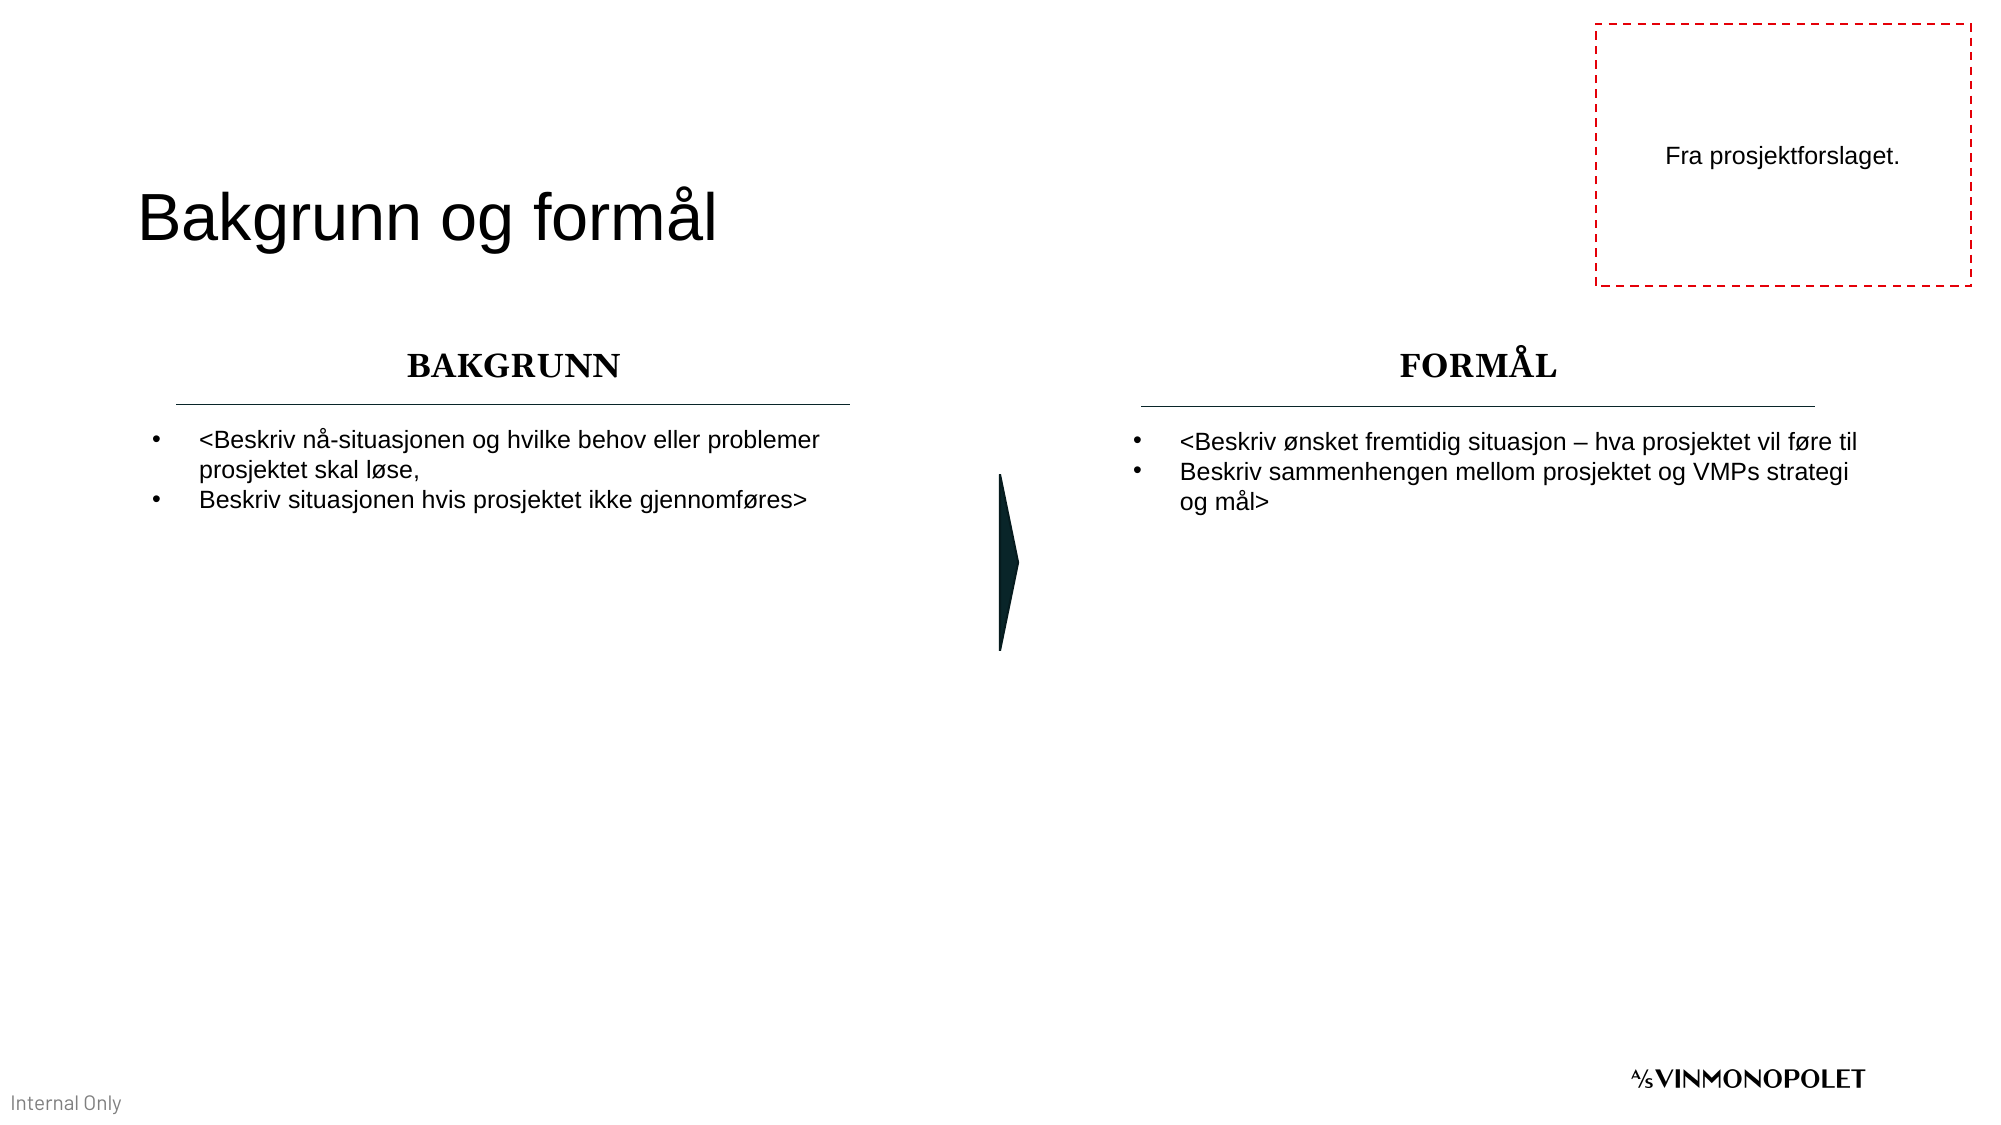

Fra prosjektforslaget.
# Bakgrunn og formål
BAKGRUNN
FORMÅL
<Beskriv nå-situasjonen og hvilke behov eller problemer prosjektet skal løse,
Beskriv situasjonen hvis prosjektet ikke gjennomføres>
<Beskriv ønsket fremtidig situasjon – hva prosjektet vil føre til
Beskriv sammenhengen mellom prosjektet og VMPs strategi og mål>